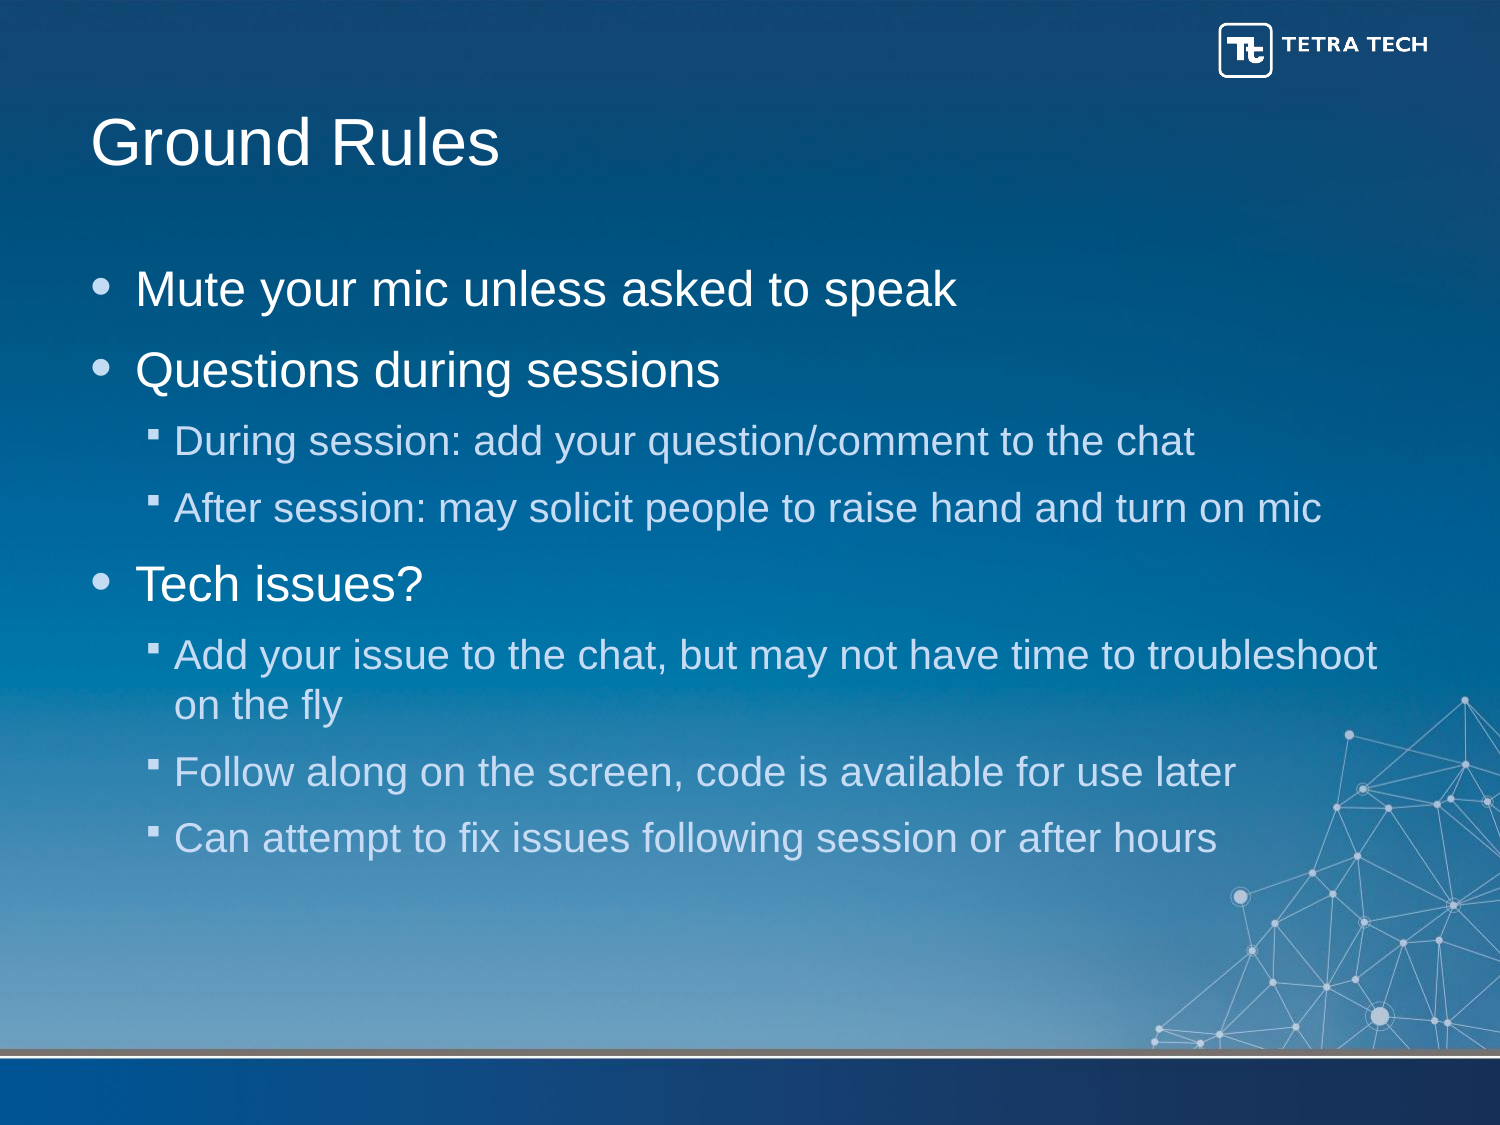

# Ground Rules
Mute your mic unless asked to speak
Questions during sessions
During session: add your question/comment to the chat
After session: may solicit people to raise hand and turn on mic
Tech issues?
Add your issue to the chat, but may not have time to troubleshoot on the fly
Follow along on the screen, code is available for use later
Can attempt to fix issues following session or after hours